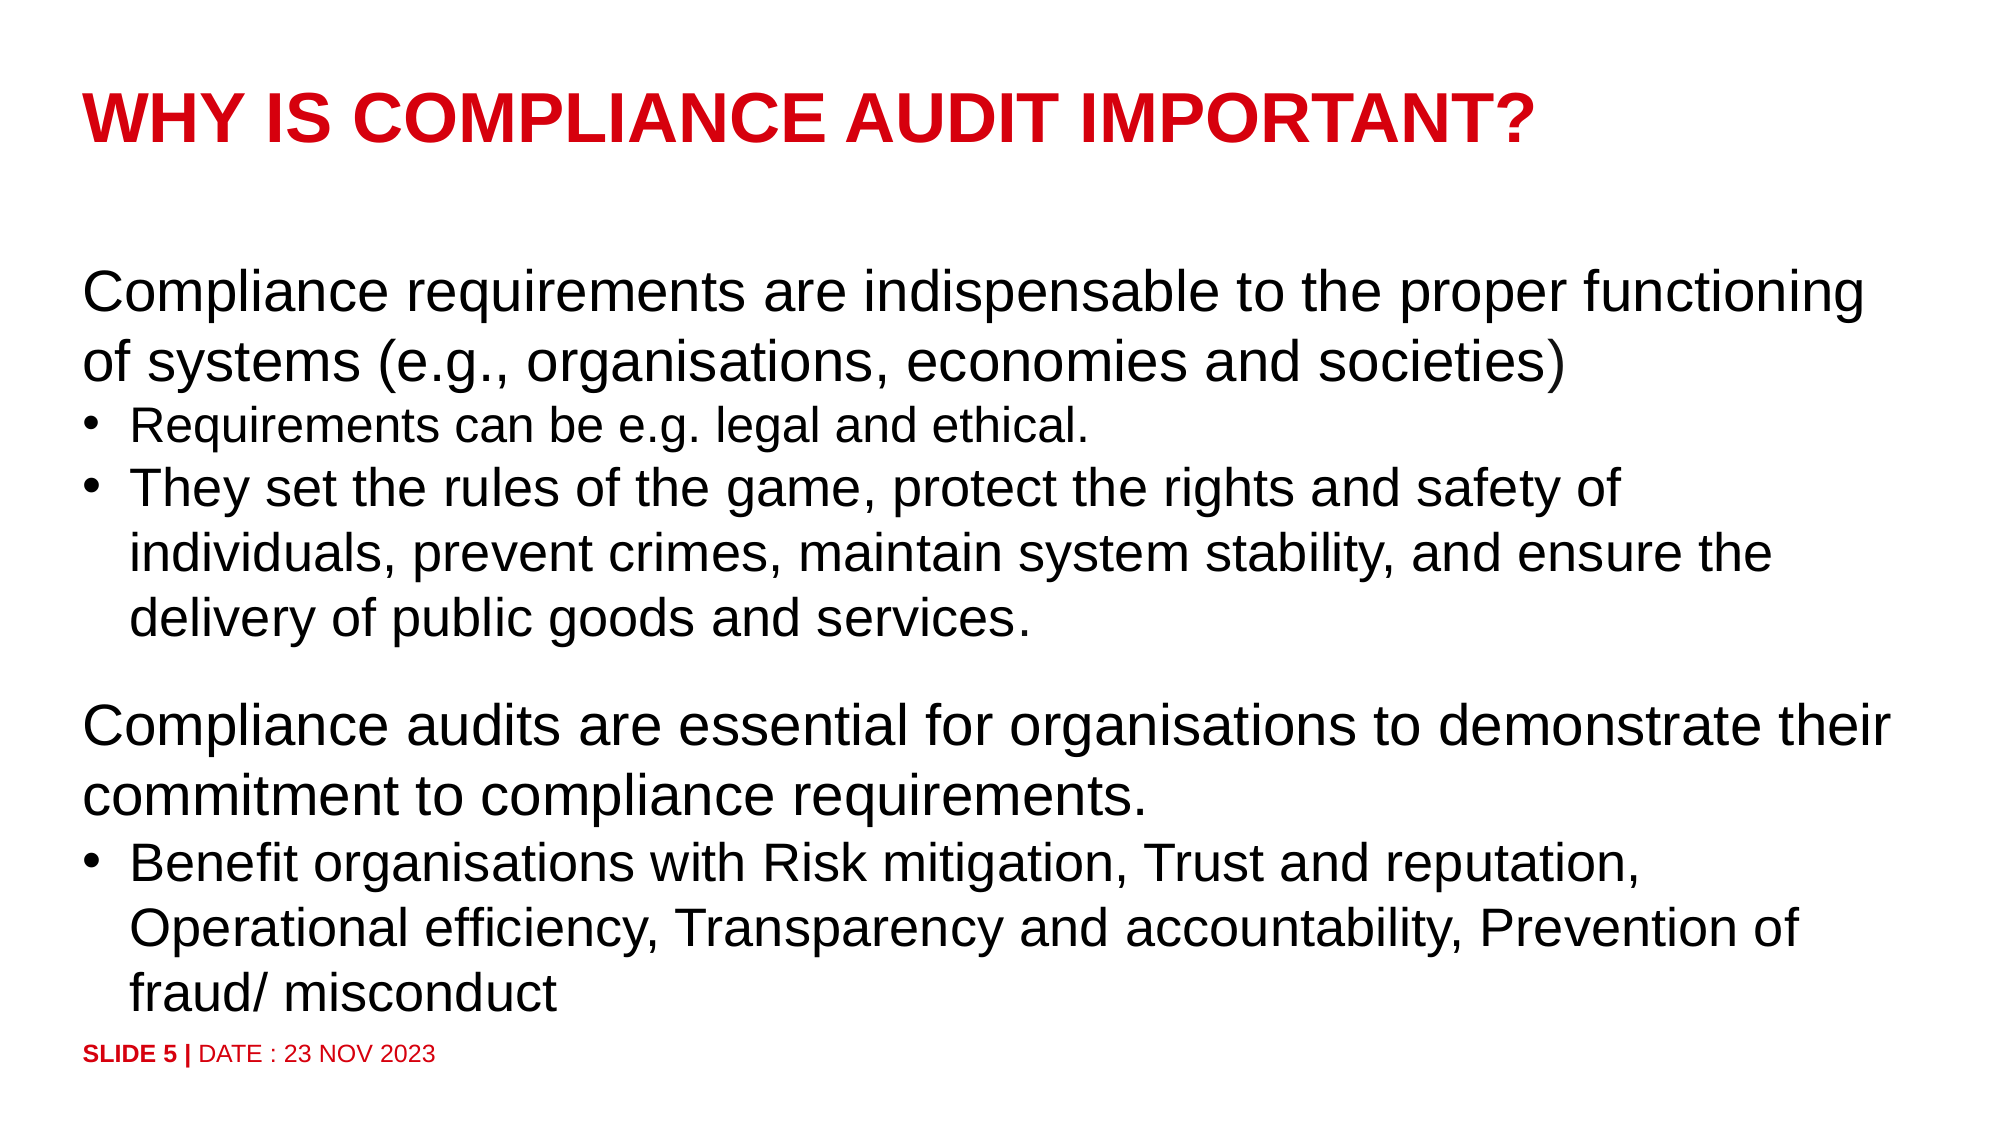

Why is Compliance audit important?
Compliance requirements are indispensable to the proper functioning of systems (e.g., organisations, economies and societies)
Requirements can be e.g. legal and ethical.
They set the rules of the game, protect the rights and safety of individuals, prevent crimes, maintain system stability, and ensure the delivery of public goods and services.
Compliance audits are essential for organisations to demonstrate their commitment to compliance requirements.
Benefit organisations with Risk mitigation, Trust and reputation, Operational efficiency, Transparency and accountability, Prevention of fraud/ misconduct
Slide 5 | DATE : 23 Nov 2023